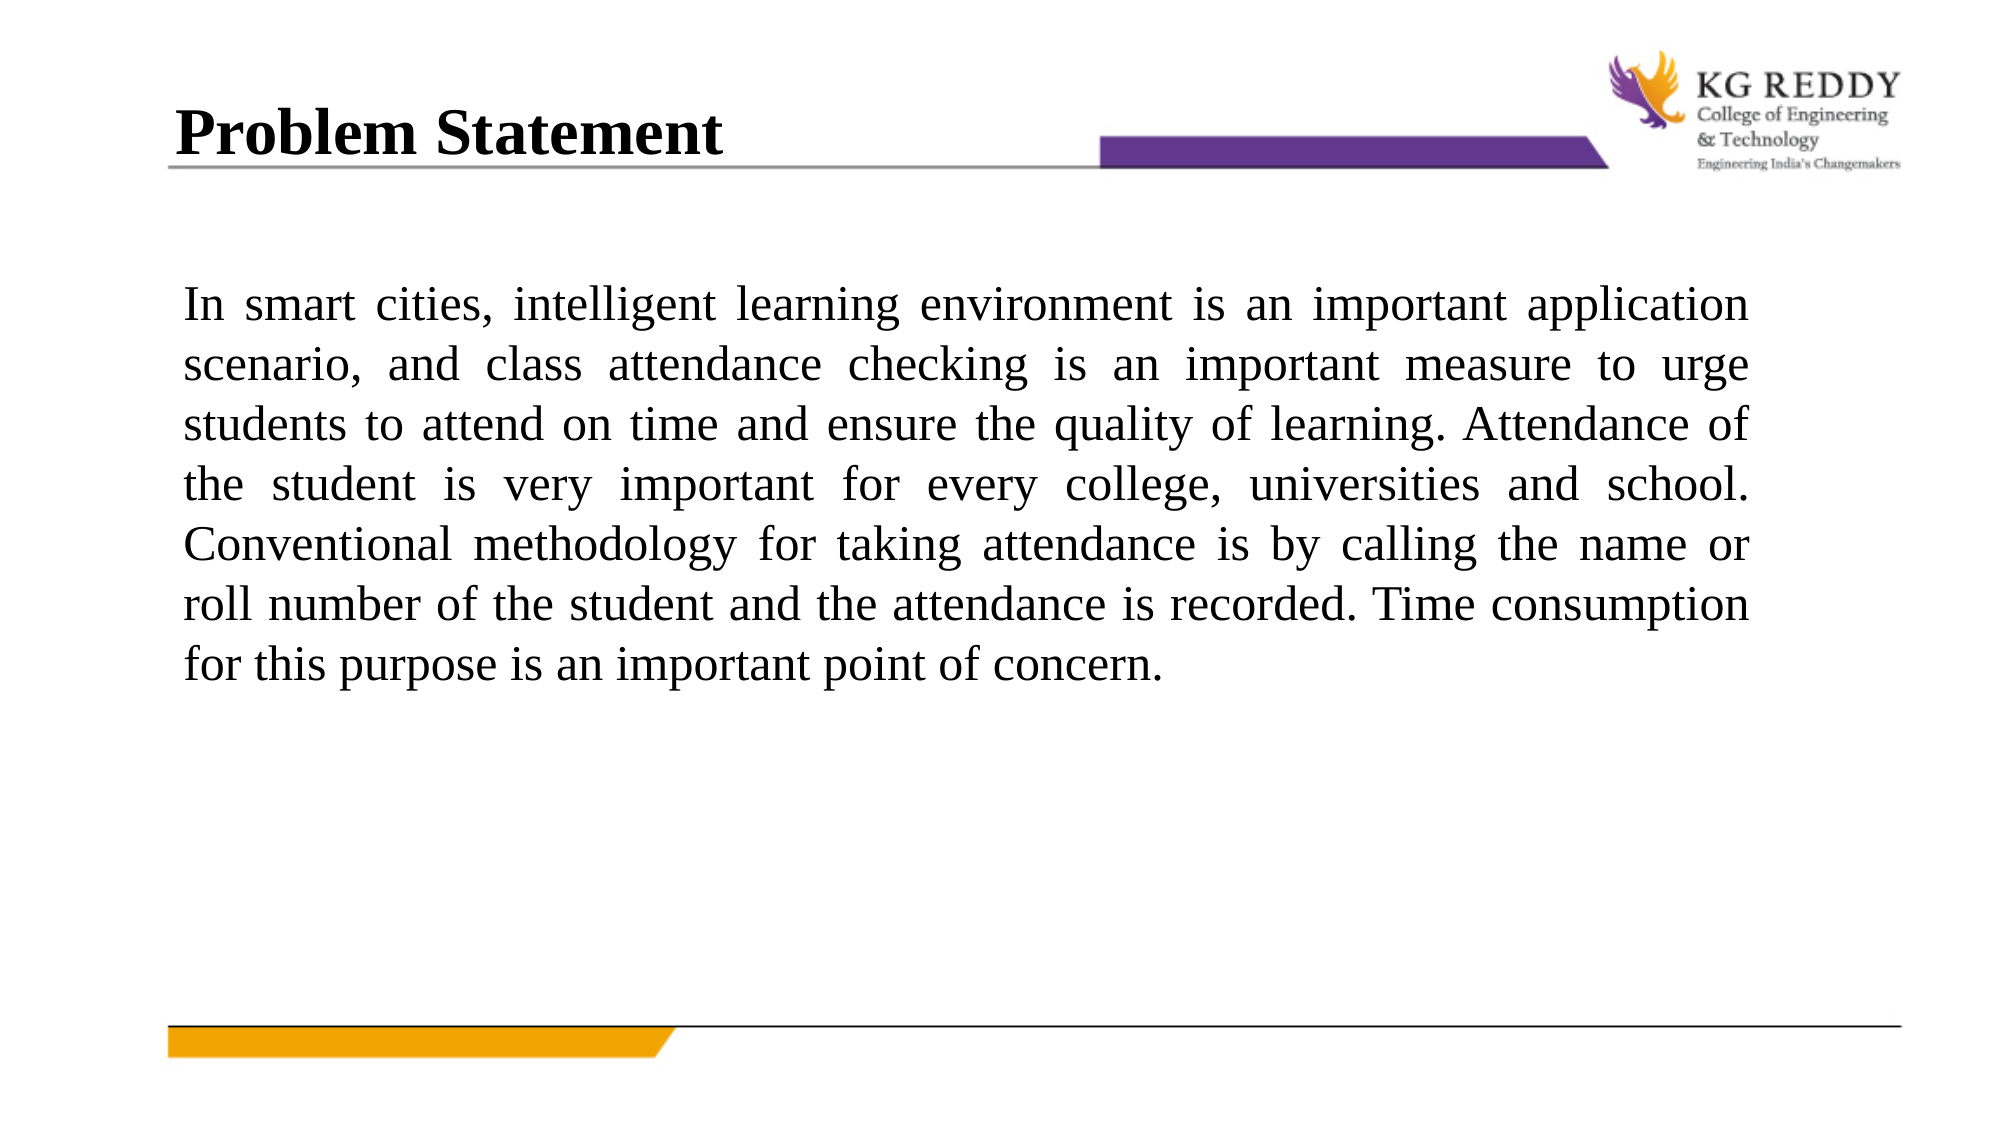

Problem Statement
In smart cities, intelligent learning environment is an important application scenario, and class attendance checking is an important measure to urge students to attend on time and ensure the quality of learning. Attendance of the student is very important for every college, universities and school. Conventional methodology for taking attendance is by calling the name or roll number of the student and the attendance is recorded. Time consumption for this purpose is an important point of concern.